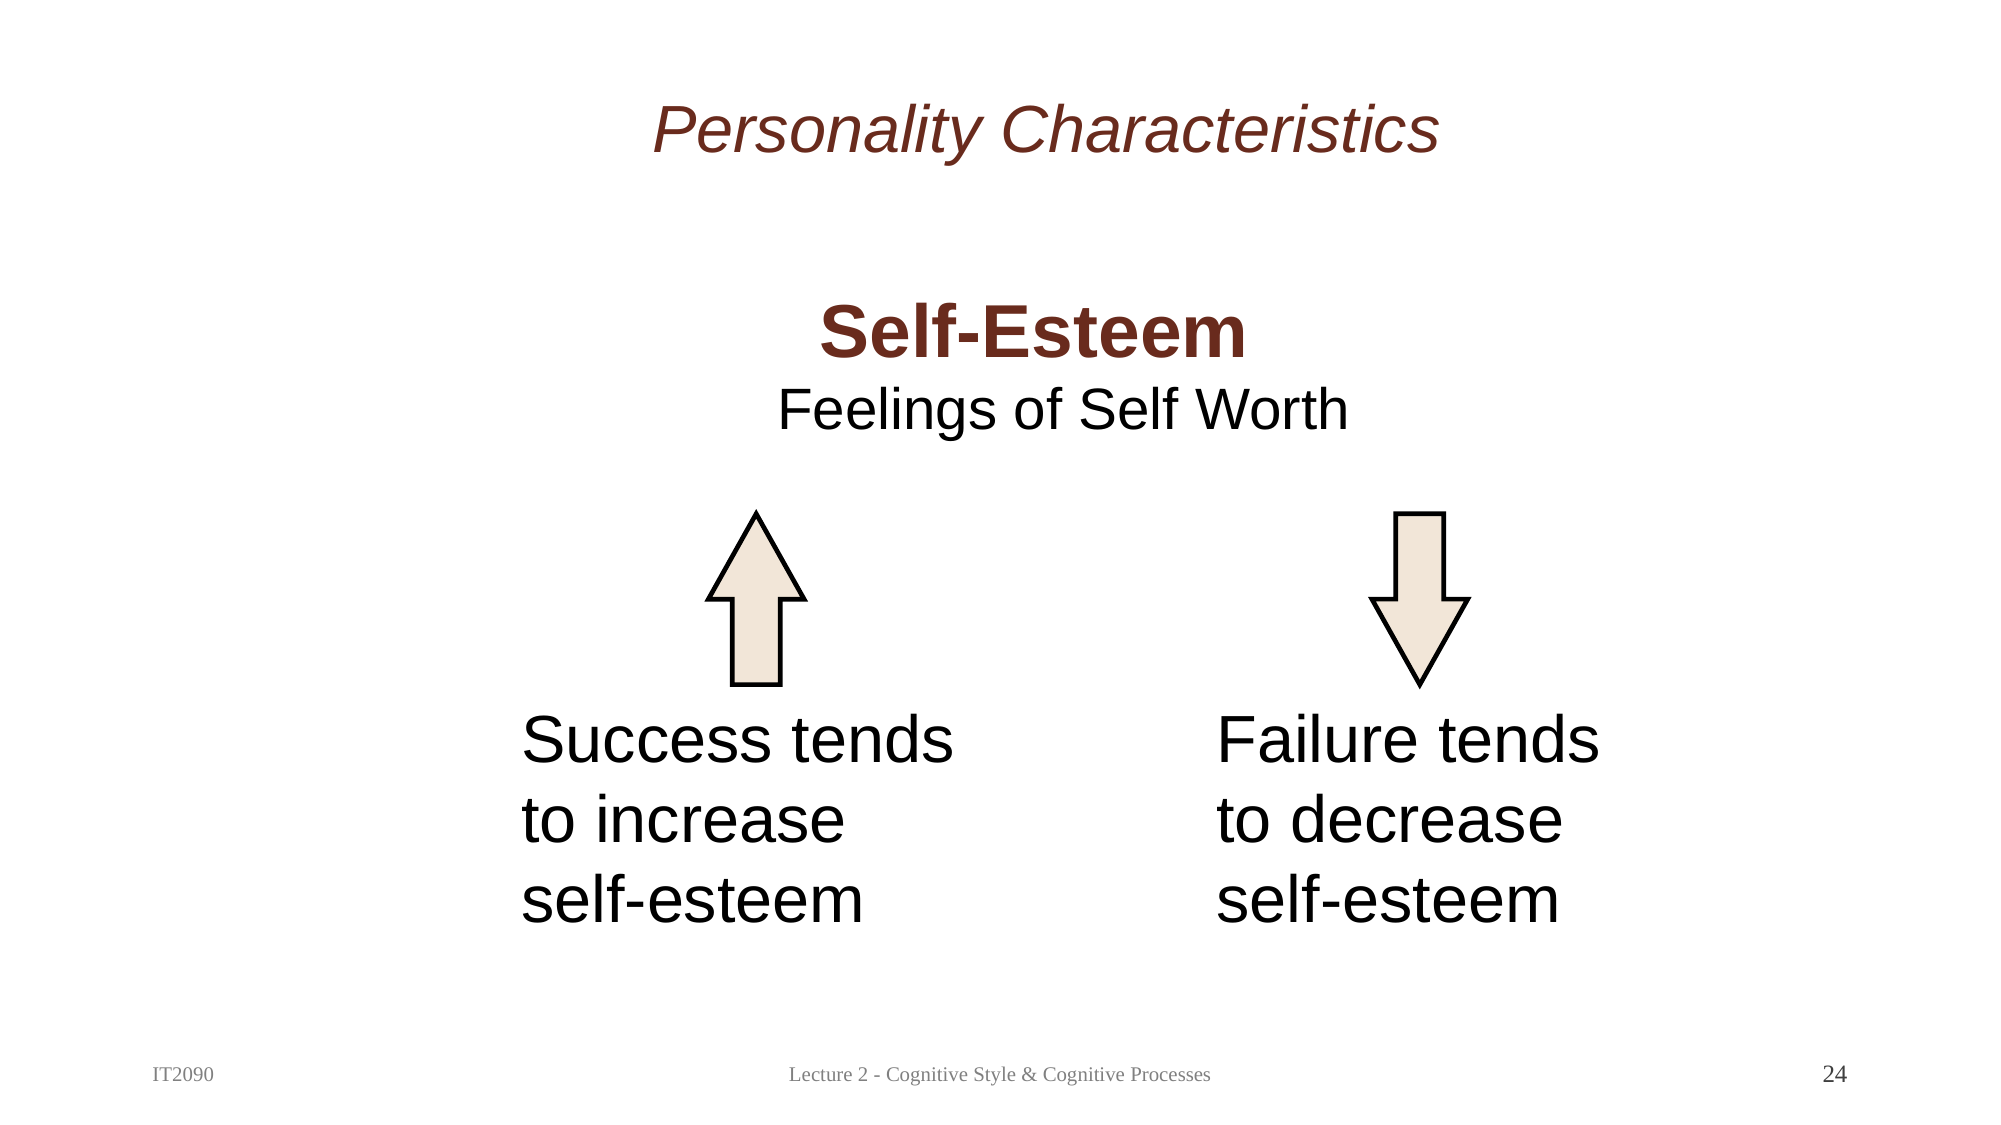

# Personality Characteristics
Self-Esteem
Feelings of Self Worth

Success tends
to increase
self-esteem

Failure tends
to decrease
self-esteem

IT2090
Lecture 2 - Cognitive Style & Cognitive Processes
24